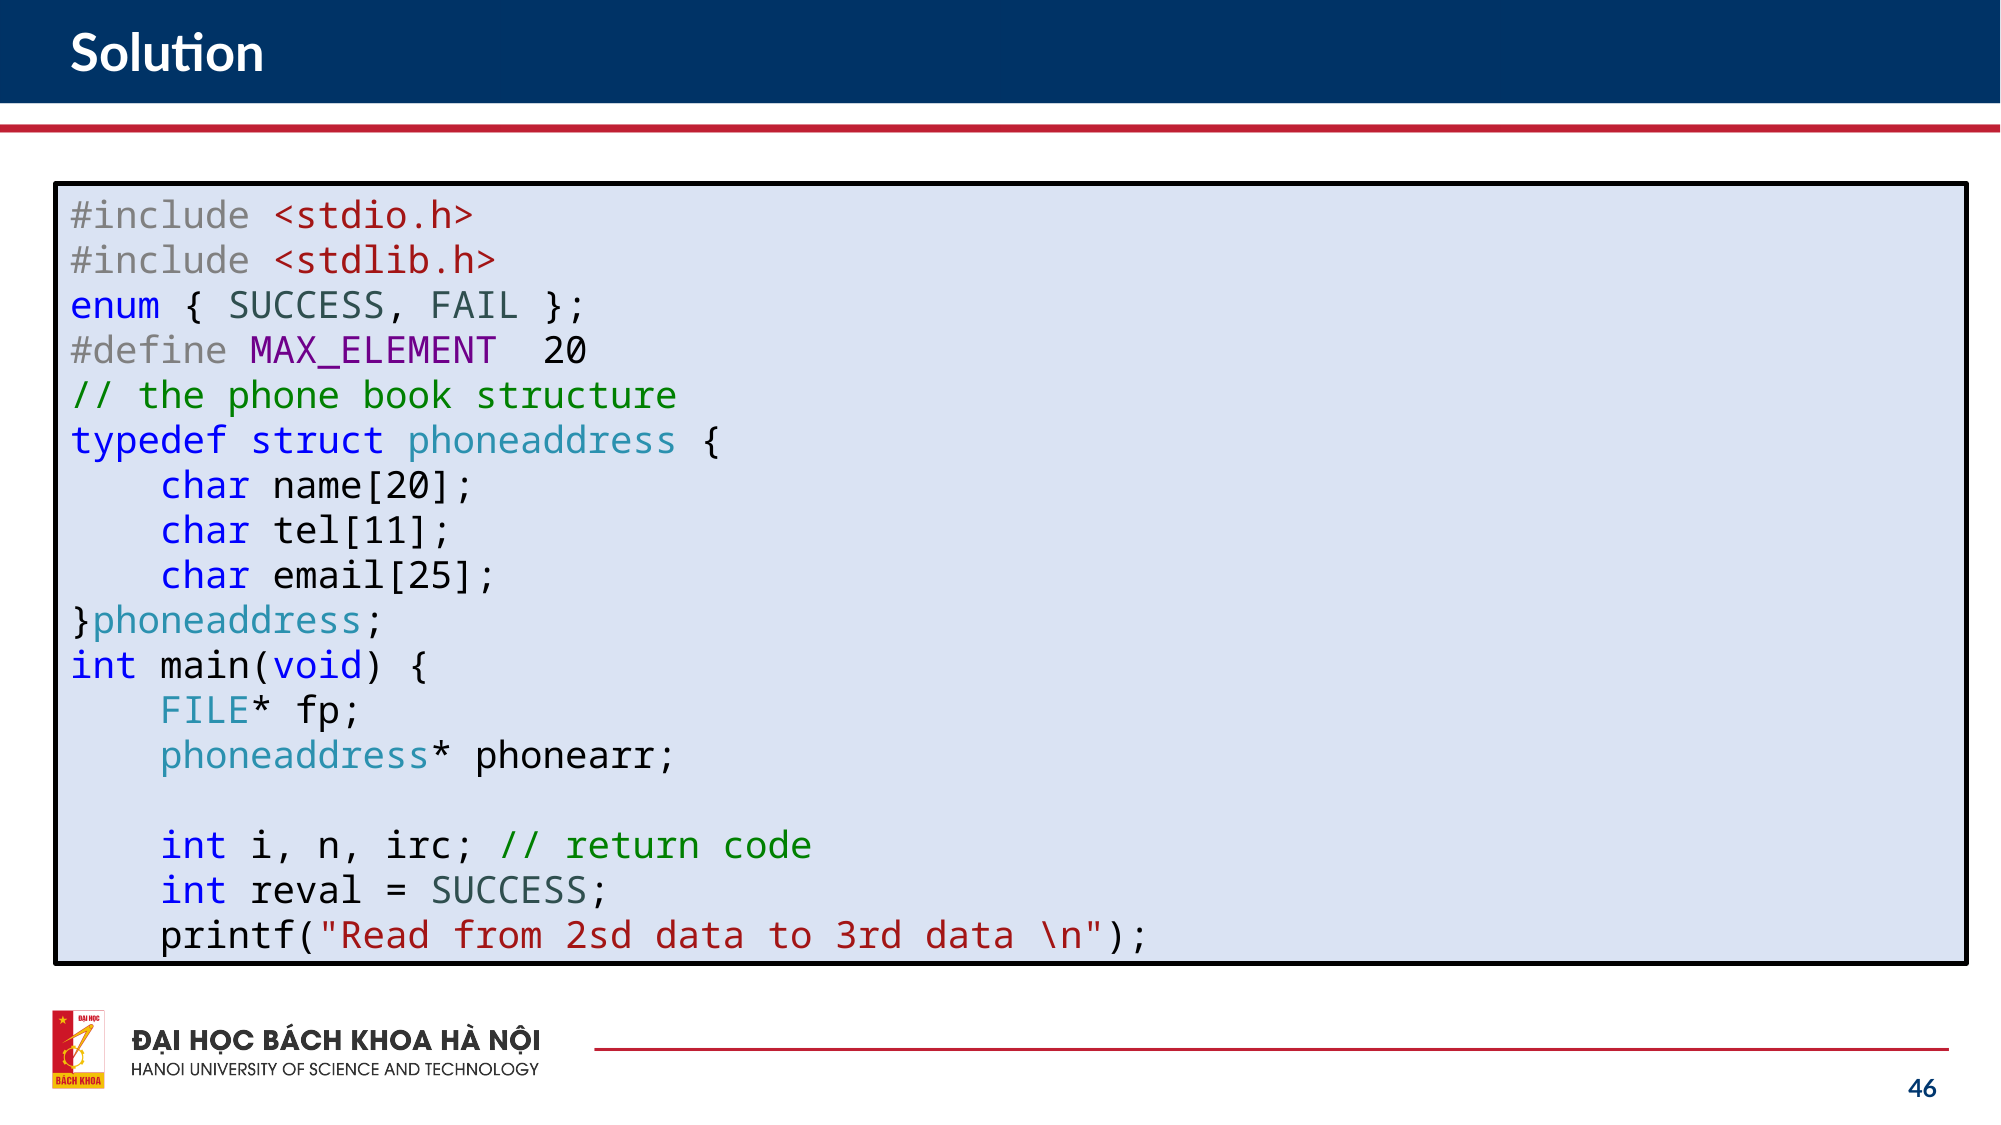

# Solution

#include <stdio.h>
#include <stdlib.h>
enum { SUCCESS, FAIL };
#define MAX_ELEMENT  20
// the phone book structure
typedef struct phoneaddress {
    char name[20];
    char tel[11];
    char email[25];
}phoneaddress;
int main(void) {
    FILE* fp;
    phoneaddress* phonearr;

    int i, n, irc; // return code
    int reval = SUCCESS;
    printf("Read from 2sd data to 3rd data \n");
46